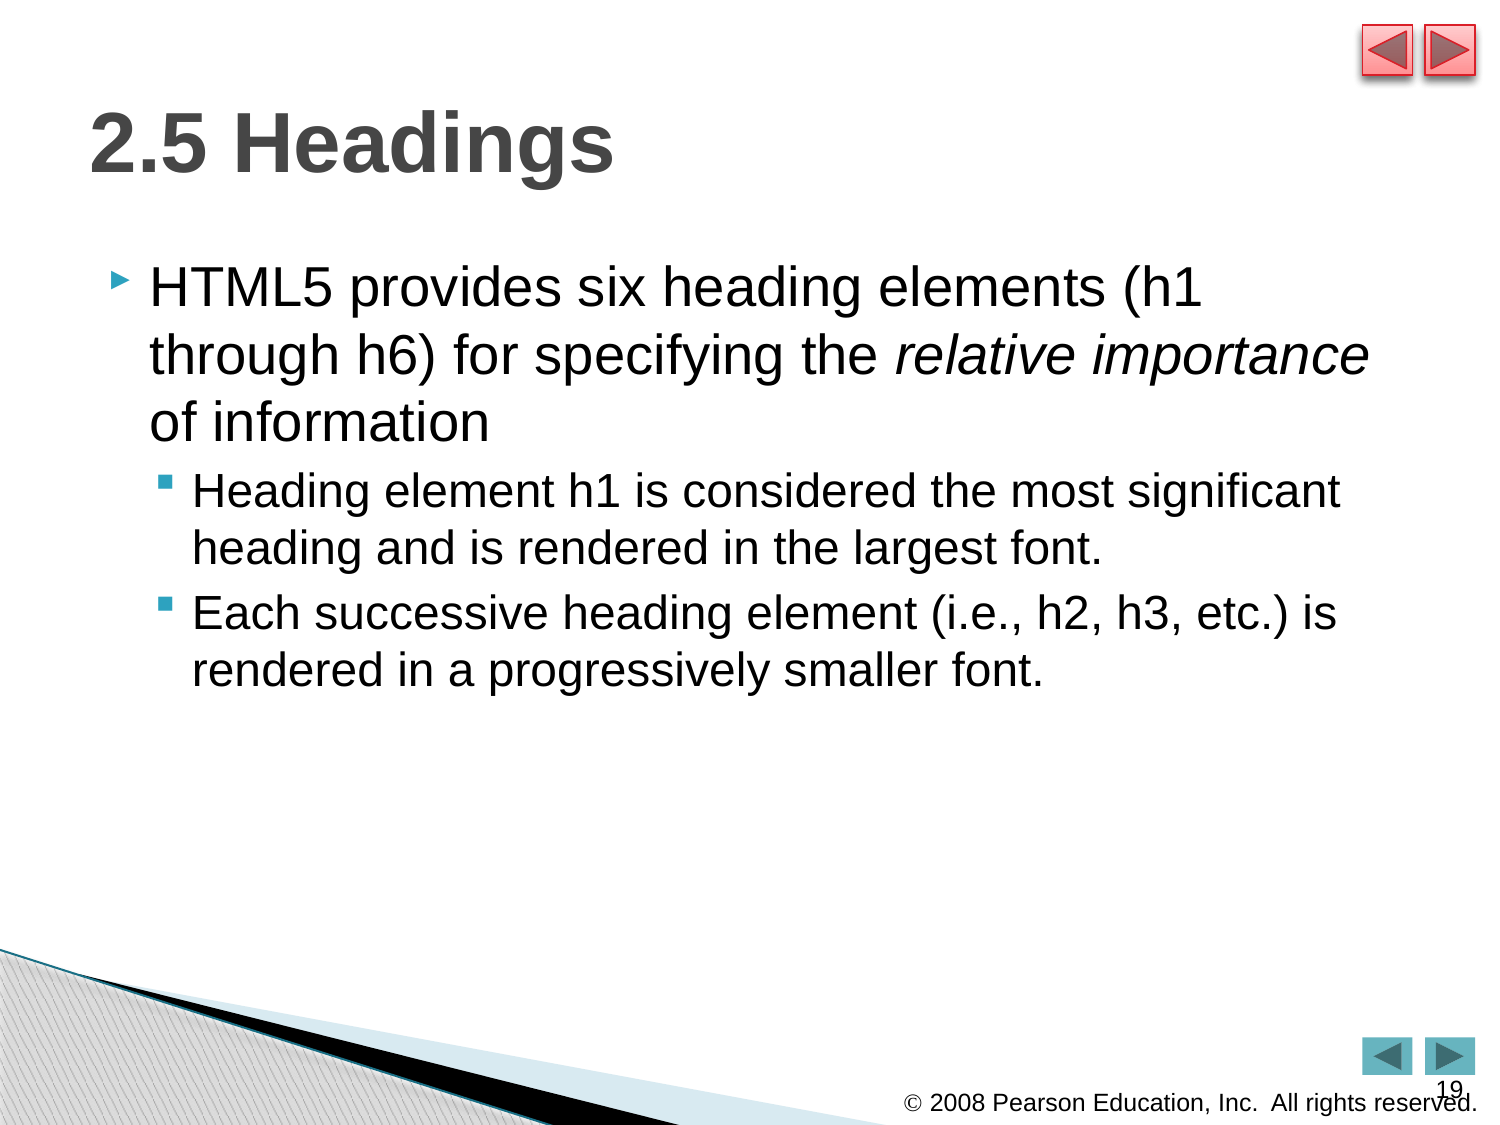

# 2.5 Headings
HTML5 provides six heading elements (h1 through h6) for specifying the relative importance of information
Heading element h1 is considered the most significant heading and is rendered in the largest font.
Each successive heading element (i.e., h2, h3, etc.) is rendered in a progressively smaller font.

19